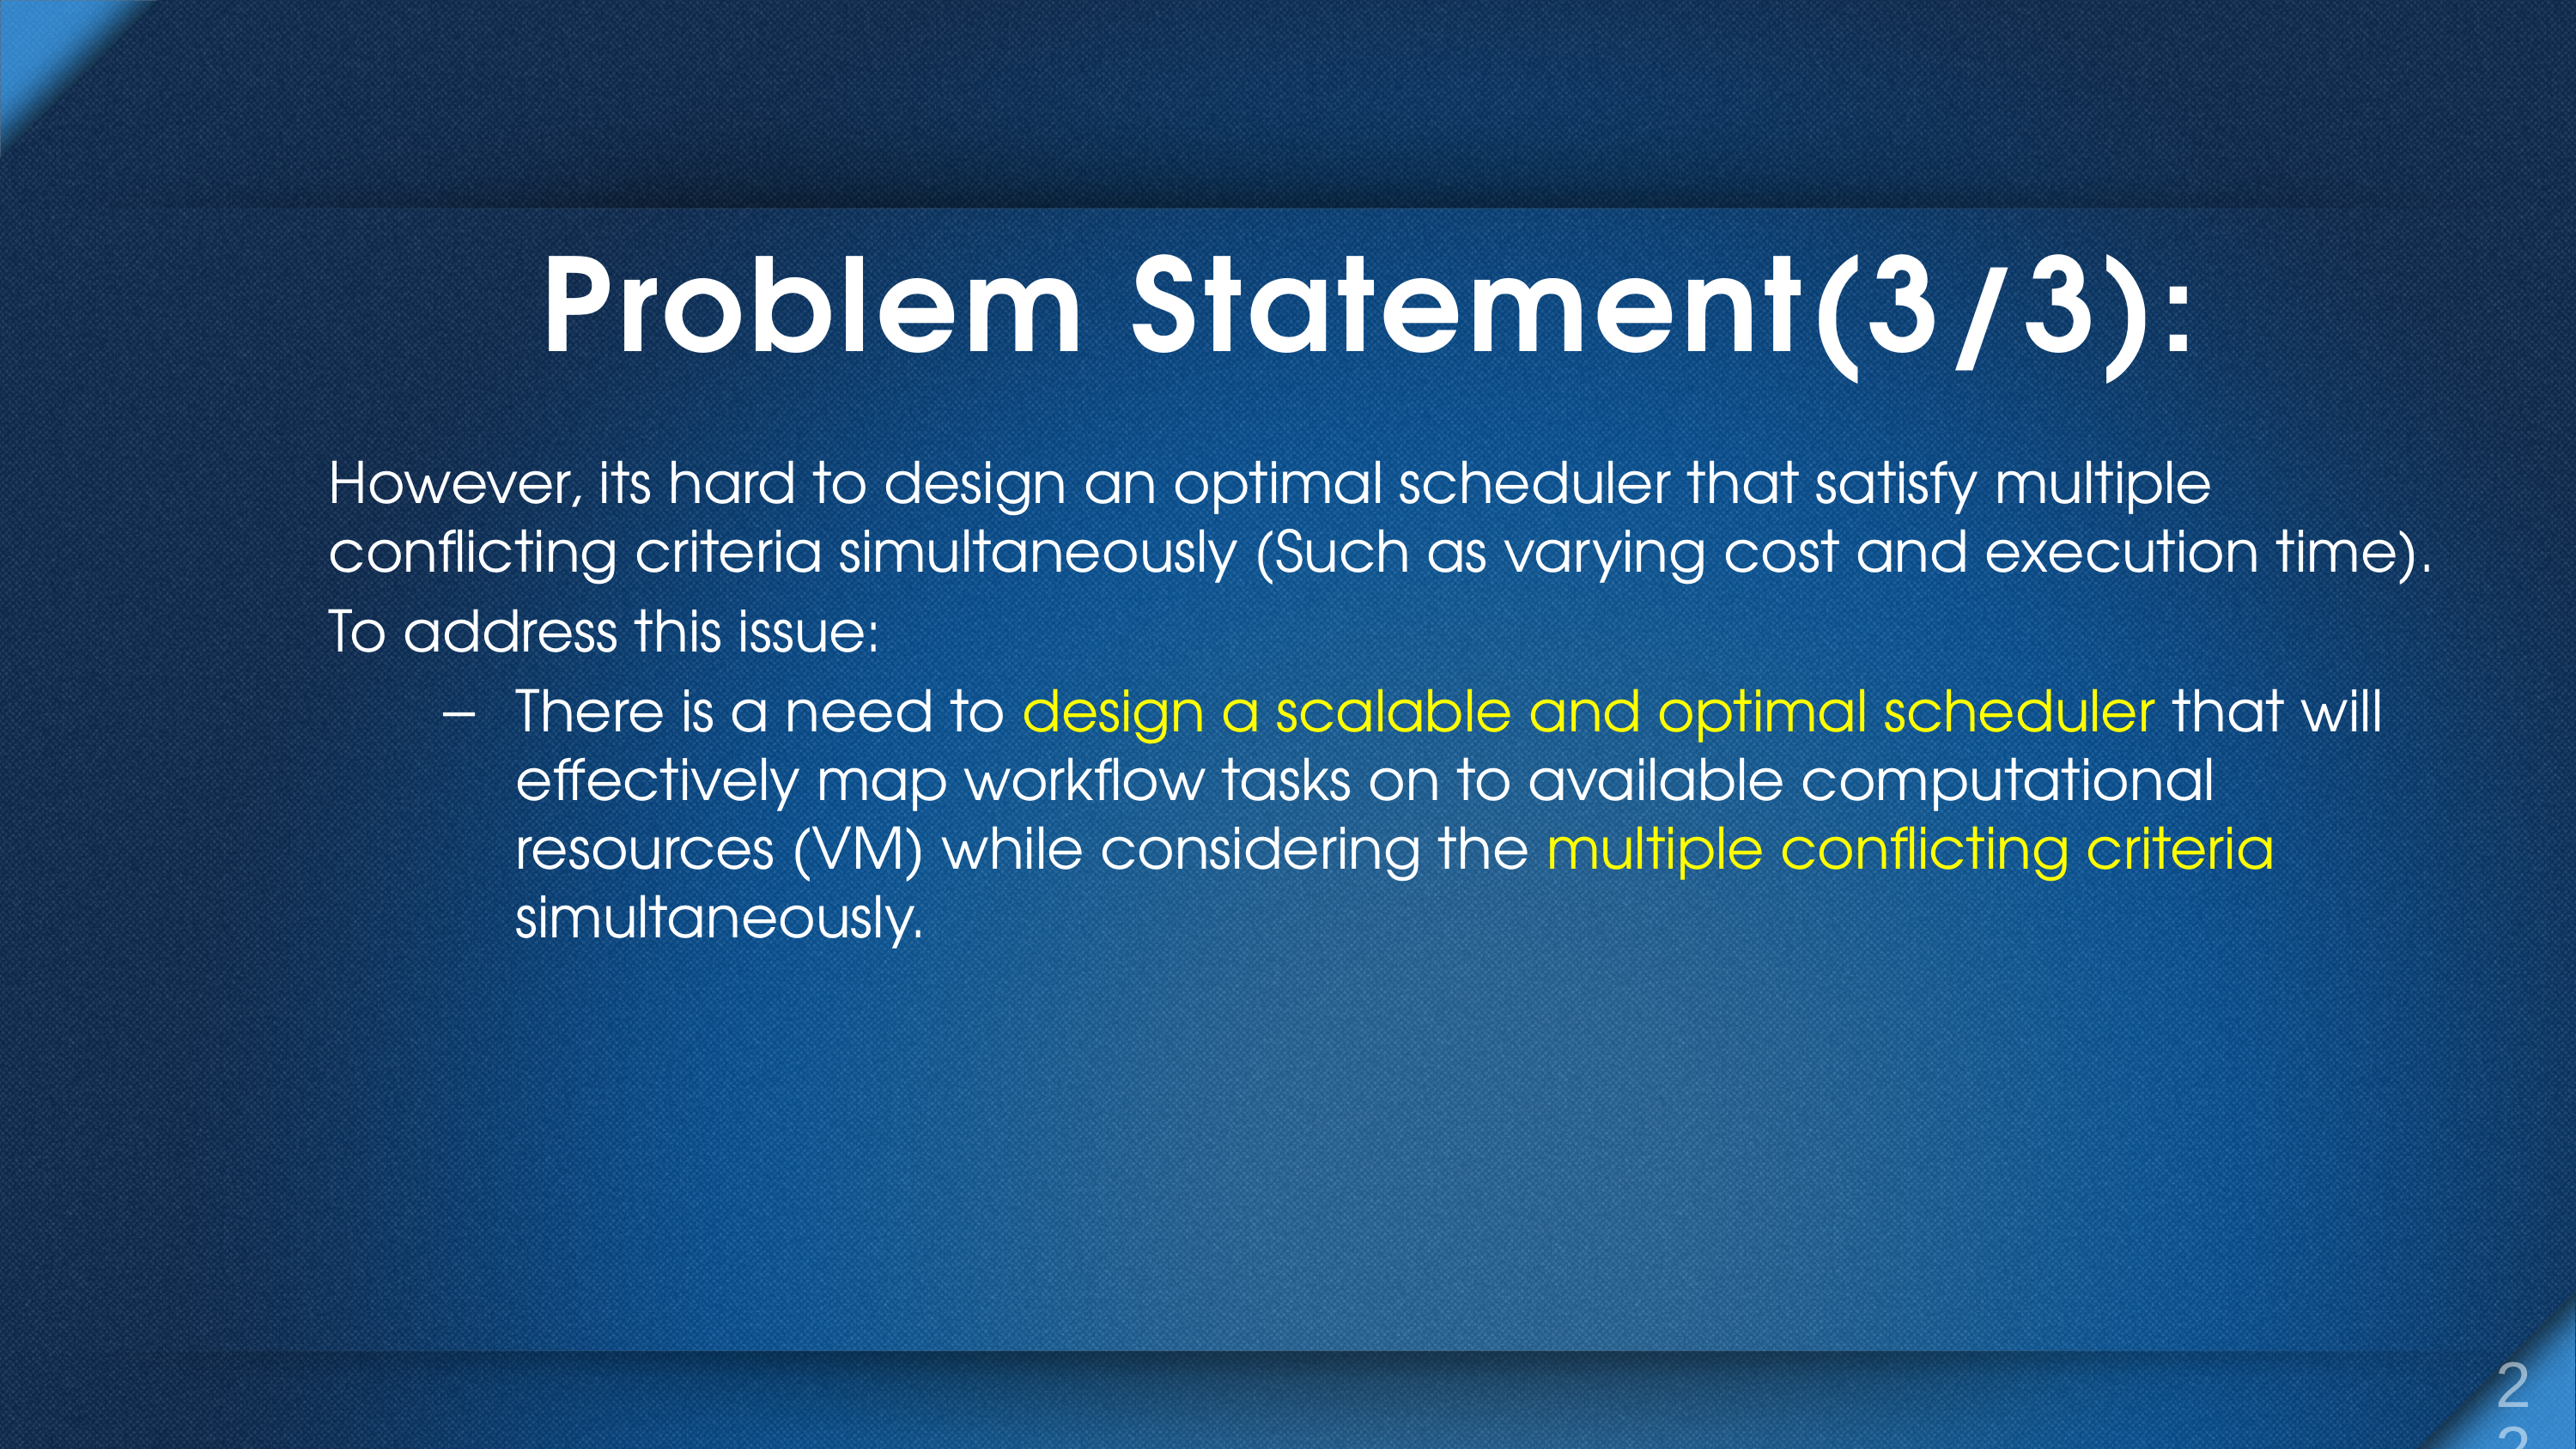

# Problem Statement(3/3):
However, its hard to design an optimal scheduler that satisfy multiple conflicting criteria simultaneously (Such as varying cost and execution time).
To address this issue:
There is a need to design a scalable and optimal scheduler that will effectively map workflow tasks on to available computational resources (VM) while considering the multiple conflicting criteria simultaneously.

22